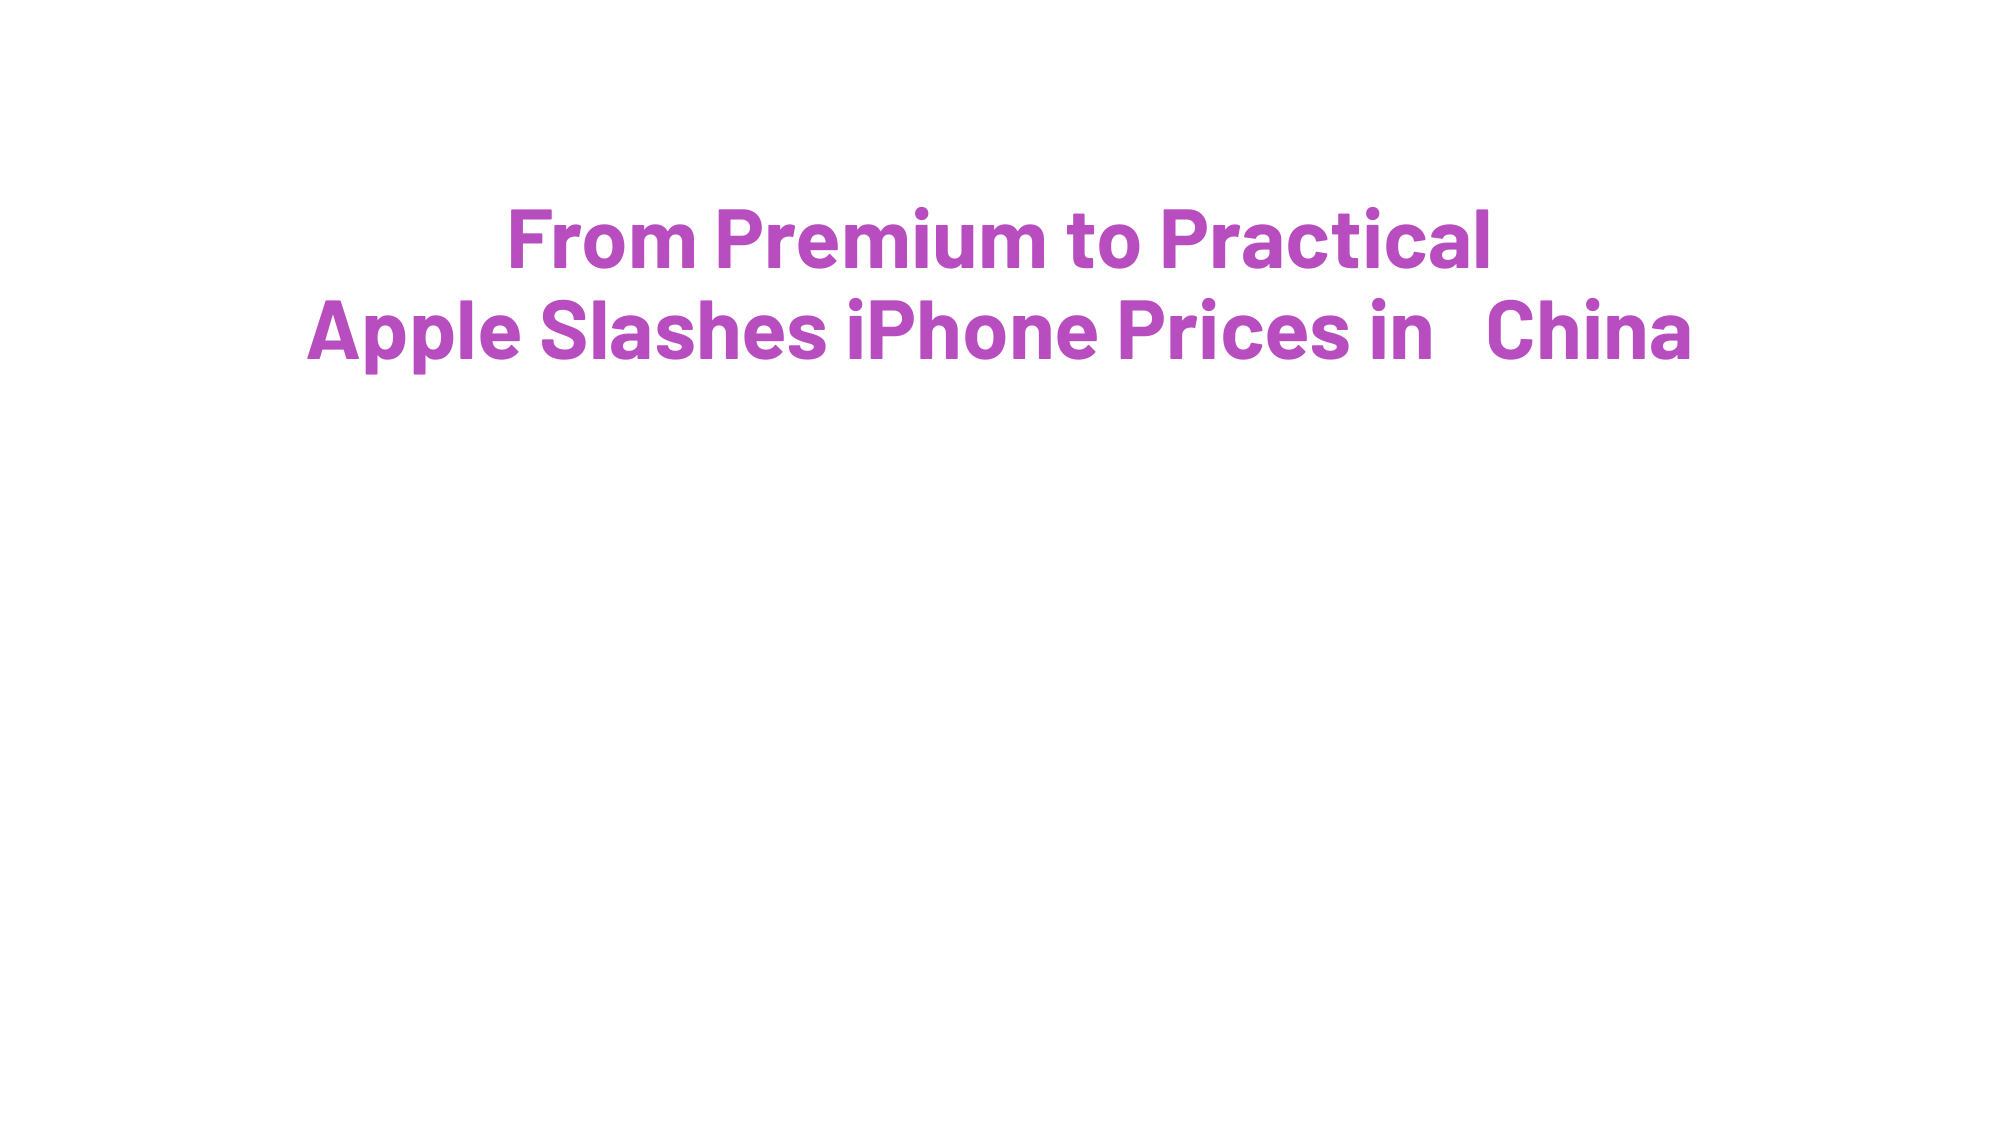

# From Premium to Practical Apple Slashes iPhone Prices in   China